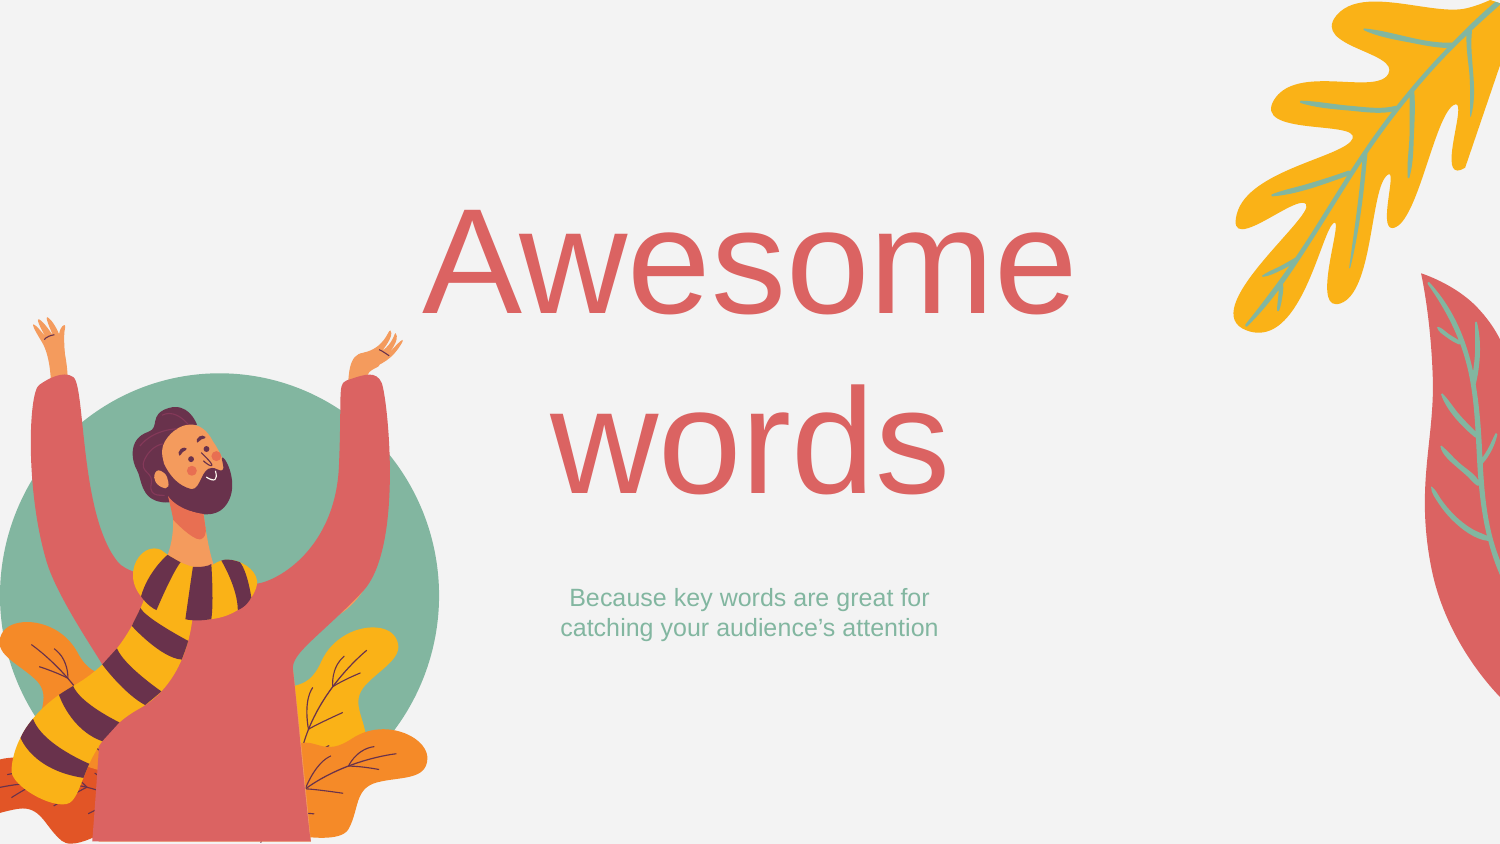

# Awesome words

Because key words are great for
catching your audience’s attention